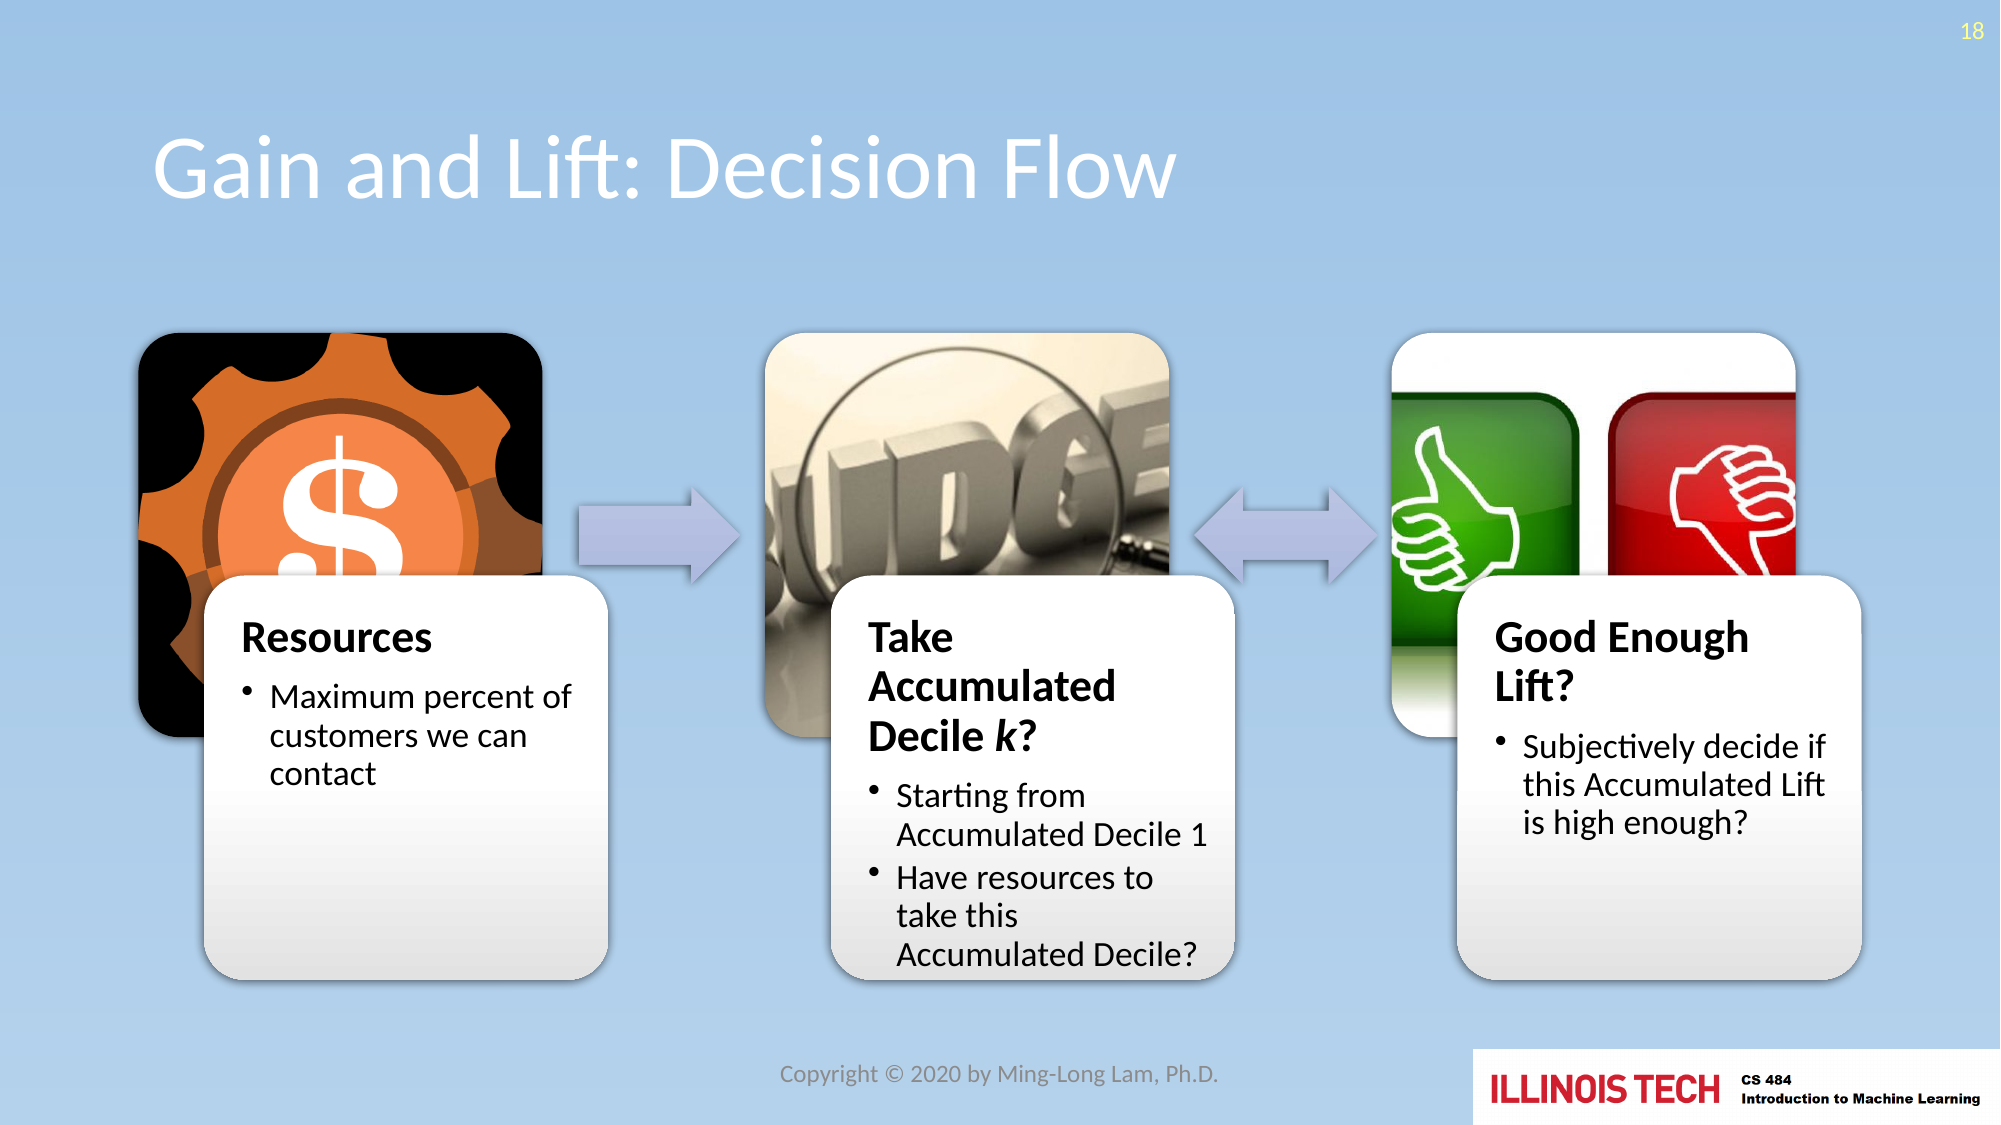

18
# Gain and Lift: Decision Flow
Resources
Maximum percent of customers we can contact

Take Accumulated Decile k?
Starting from Accumulated Decile 1
Have resources to take this Accumulated Decile?

Good Enough Lift?
Subjectively decide if this Accumulated Lift is high enough?
Copyright © 2020 by Ming-Long Lam, Ph.D.